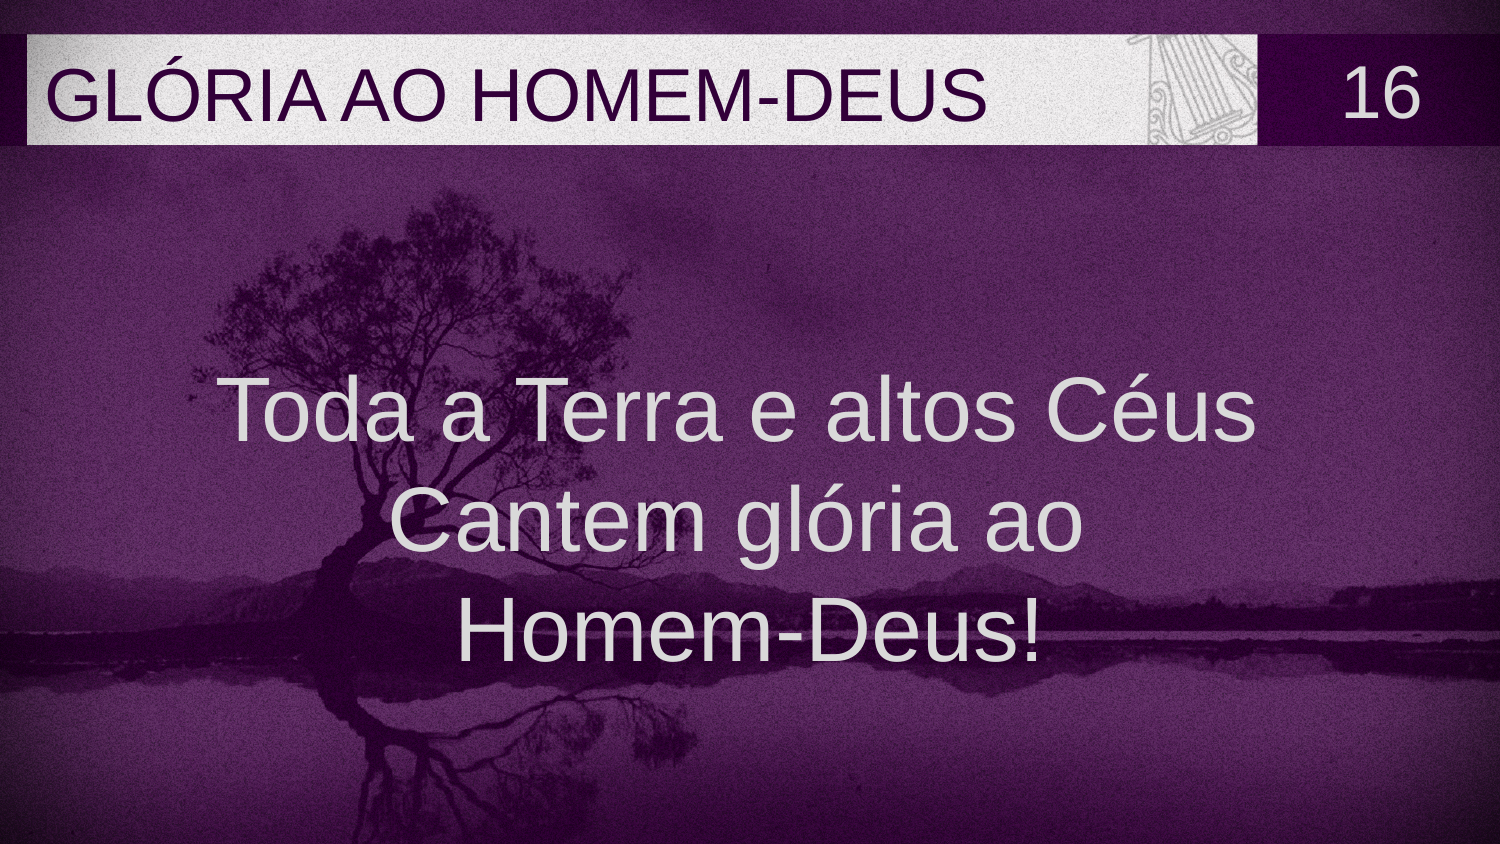

# GLÓRIA AO HOMEM-DEUS
16
Toda a Terra e altos Céus
Cantem glória ao
Homem-Deus!